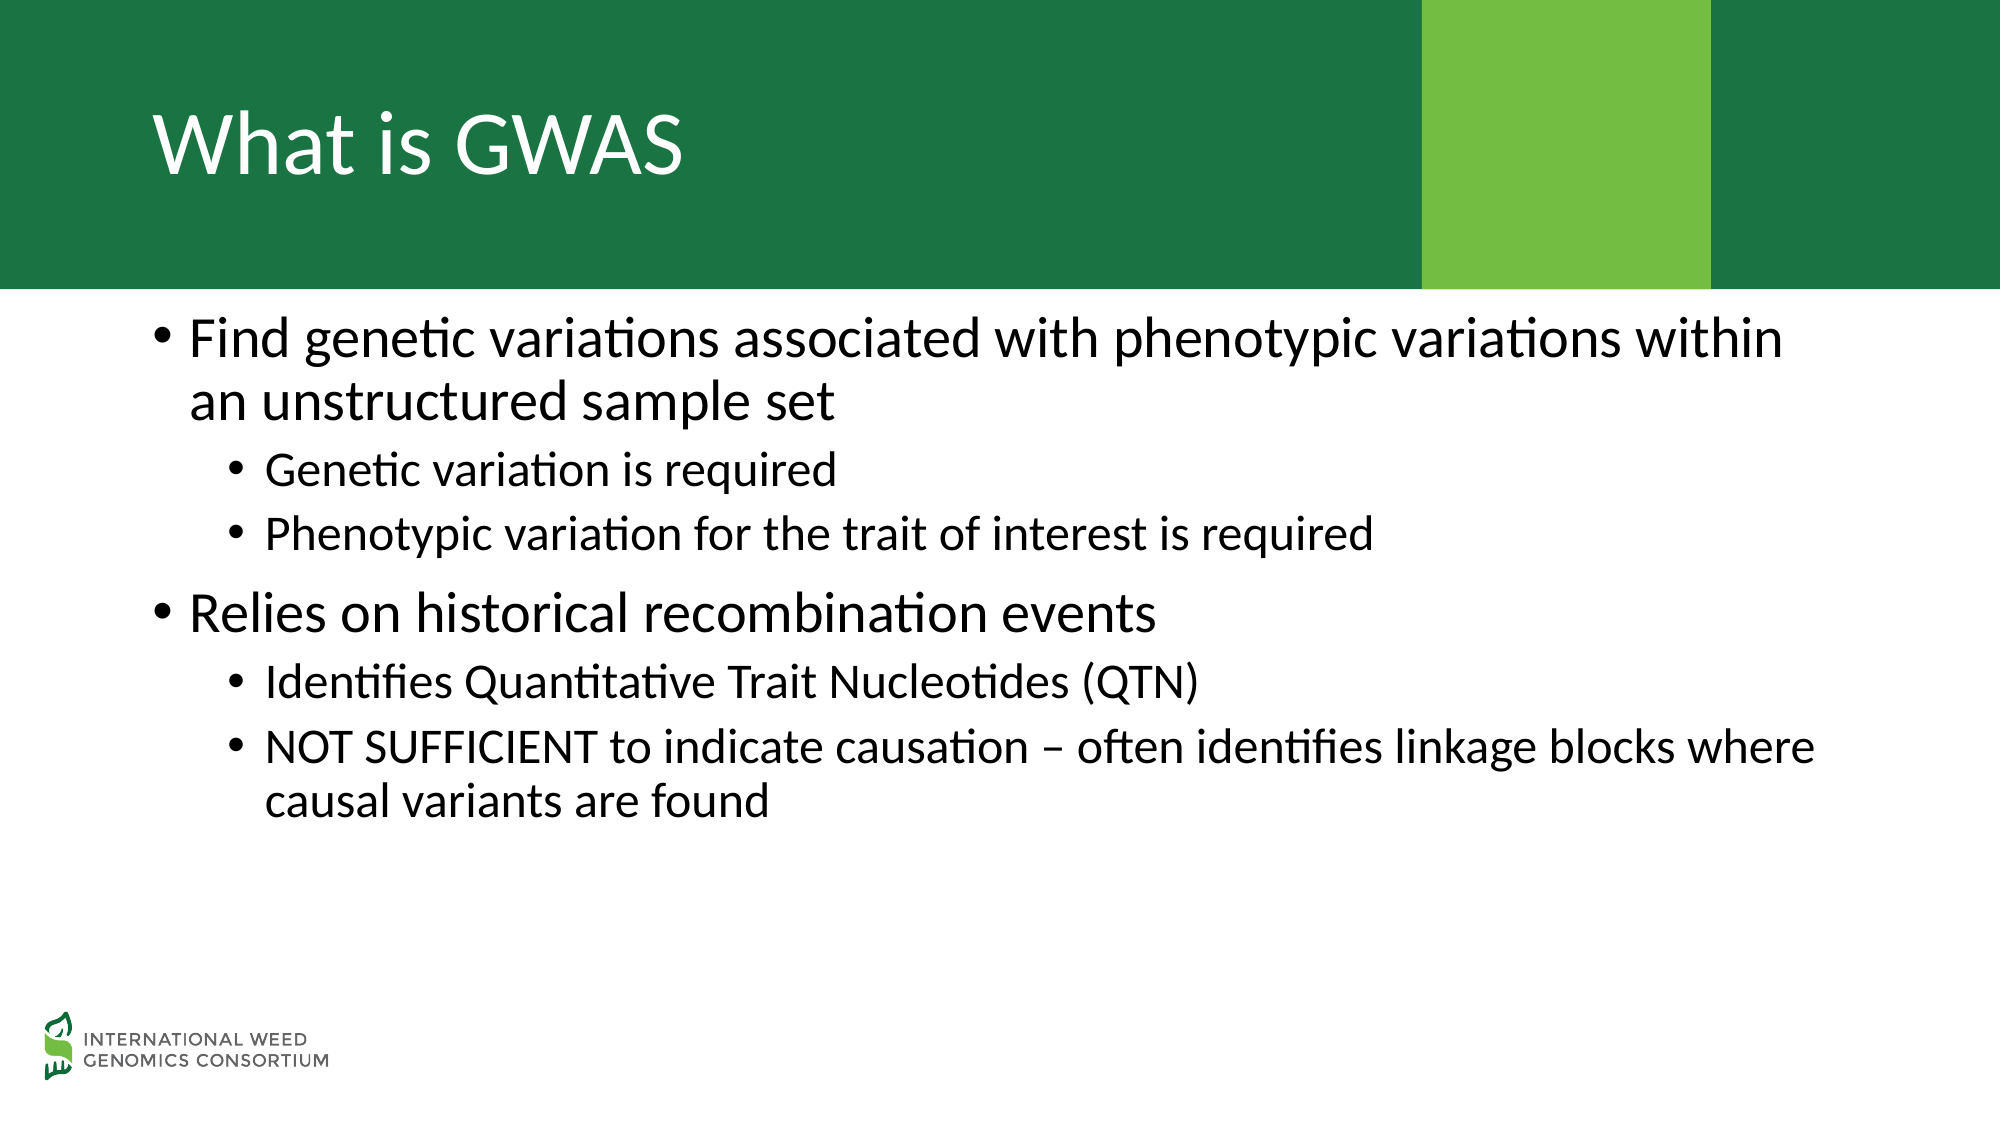

# What is GWAS
Find genetic variations associated with phenotypic variations within an unstructured sample set
Genetic variation is required
Phenotypic variation for the trait of interest is required
Relies on historical recombination events
Identifies Quantitative Trait Nucleotides (QTN)
NOT SUFFICIENT to indicate causation – often identifies linkage blocks where causal variants are found